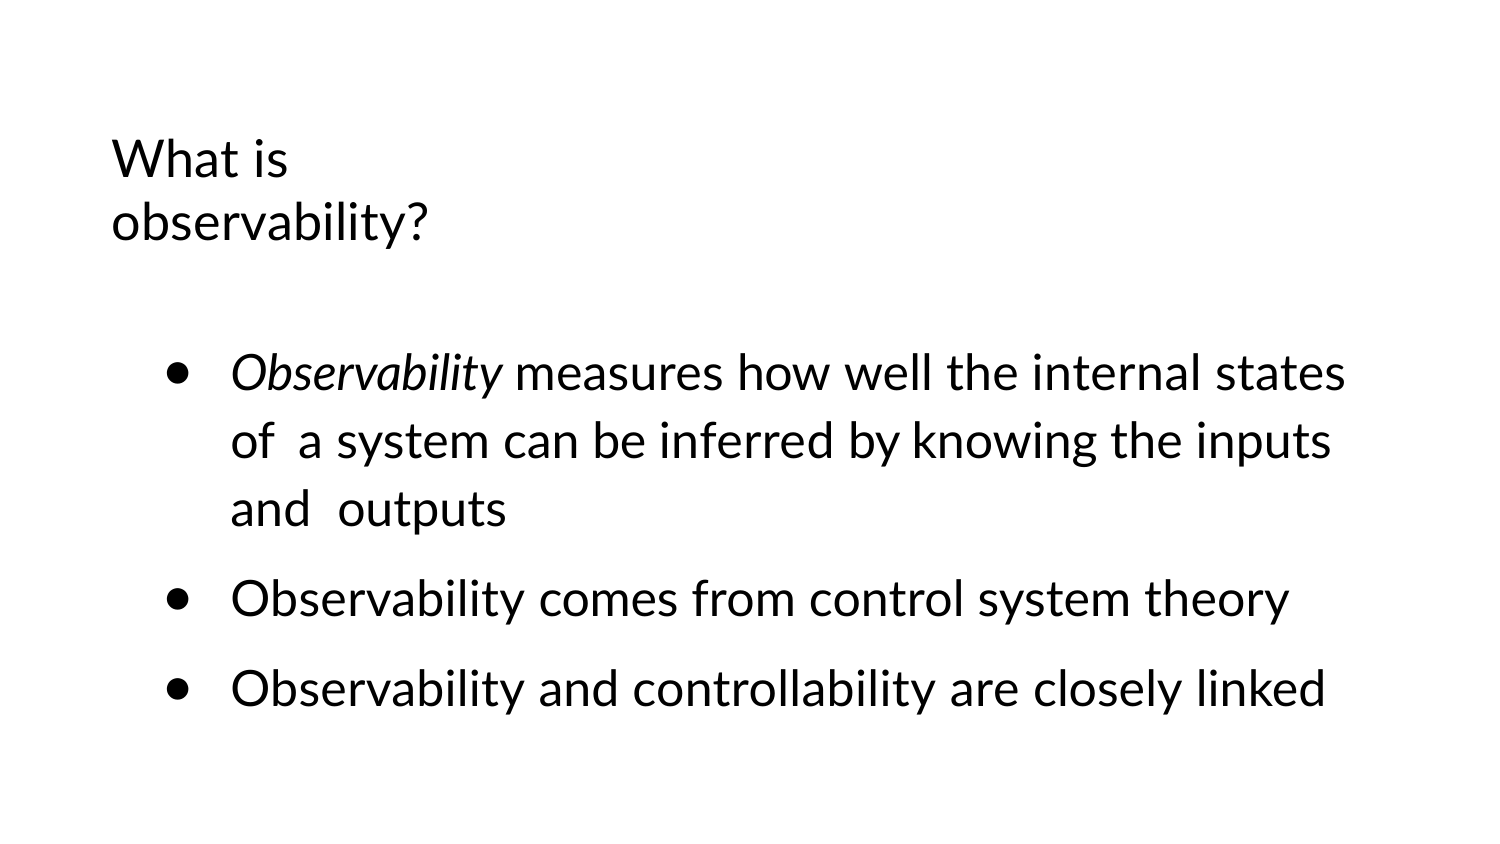

What is observability?
Observability measures how well the internal states of  a system can be inferred by knowing the inputs and  outputs
Observability comes from control system theory
Observability and controllability are closely linked